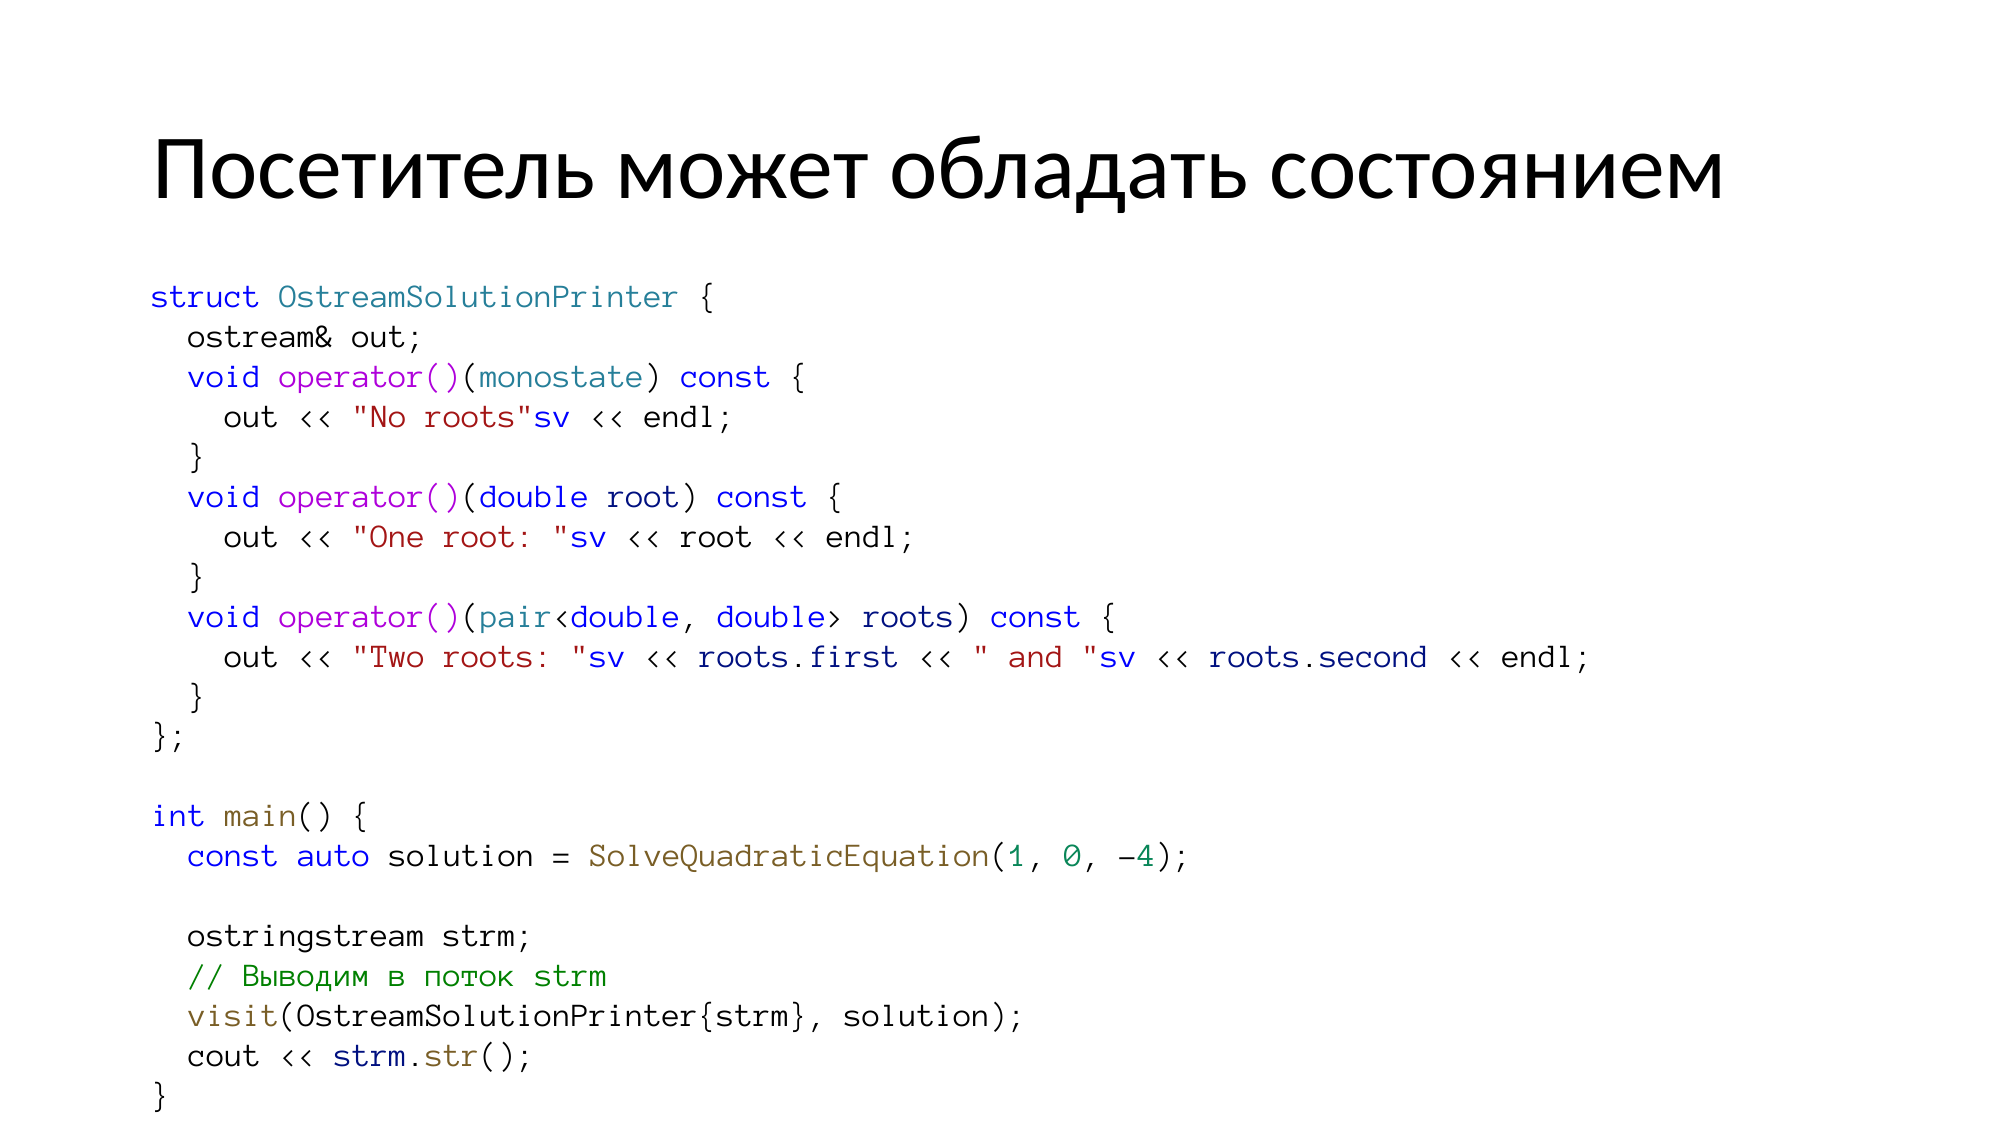

# Посетитель может обладать состоянием
struct OstreamSolutionPrinter {
  ostream& out;
  void operator()(monostate) const {
    out << "No roots"sv << endl;
  }
  void operator()(double root) const {
    out << "One root: "sv << root << endl;
  }
  void operator()(pair<double, double> roots) const {
    out << "Two roots: "sv << roots.first << " and "sv << roots.second << endl;
  }
};
int main() {
  const auto solution = SolveQuadraticEquation(1, 0, -4);
  ostringstream strm;
  // Выводим в поток strm
  visit(OstreamSolutionPrinter{strm}, solution);
  cout << strm.str();
}